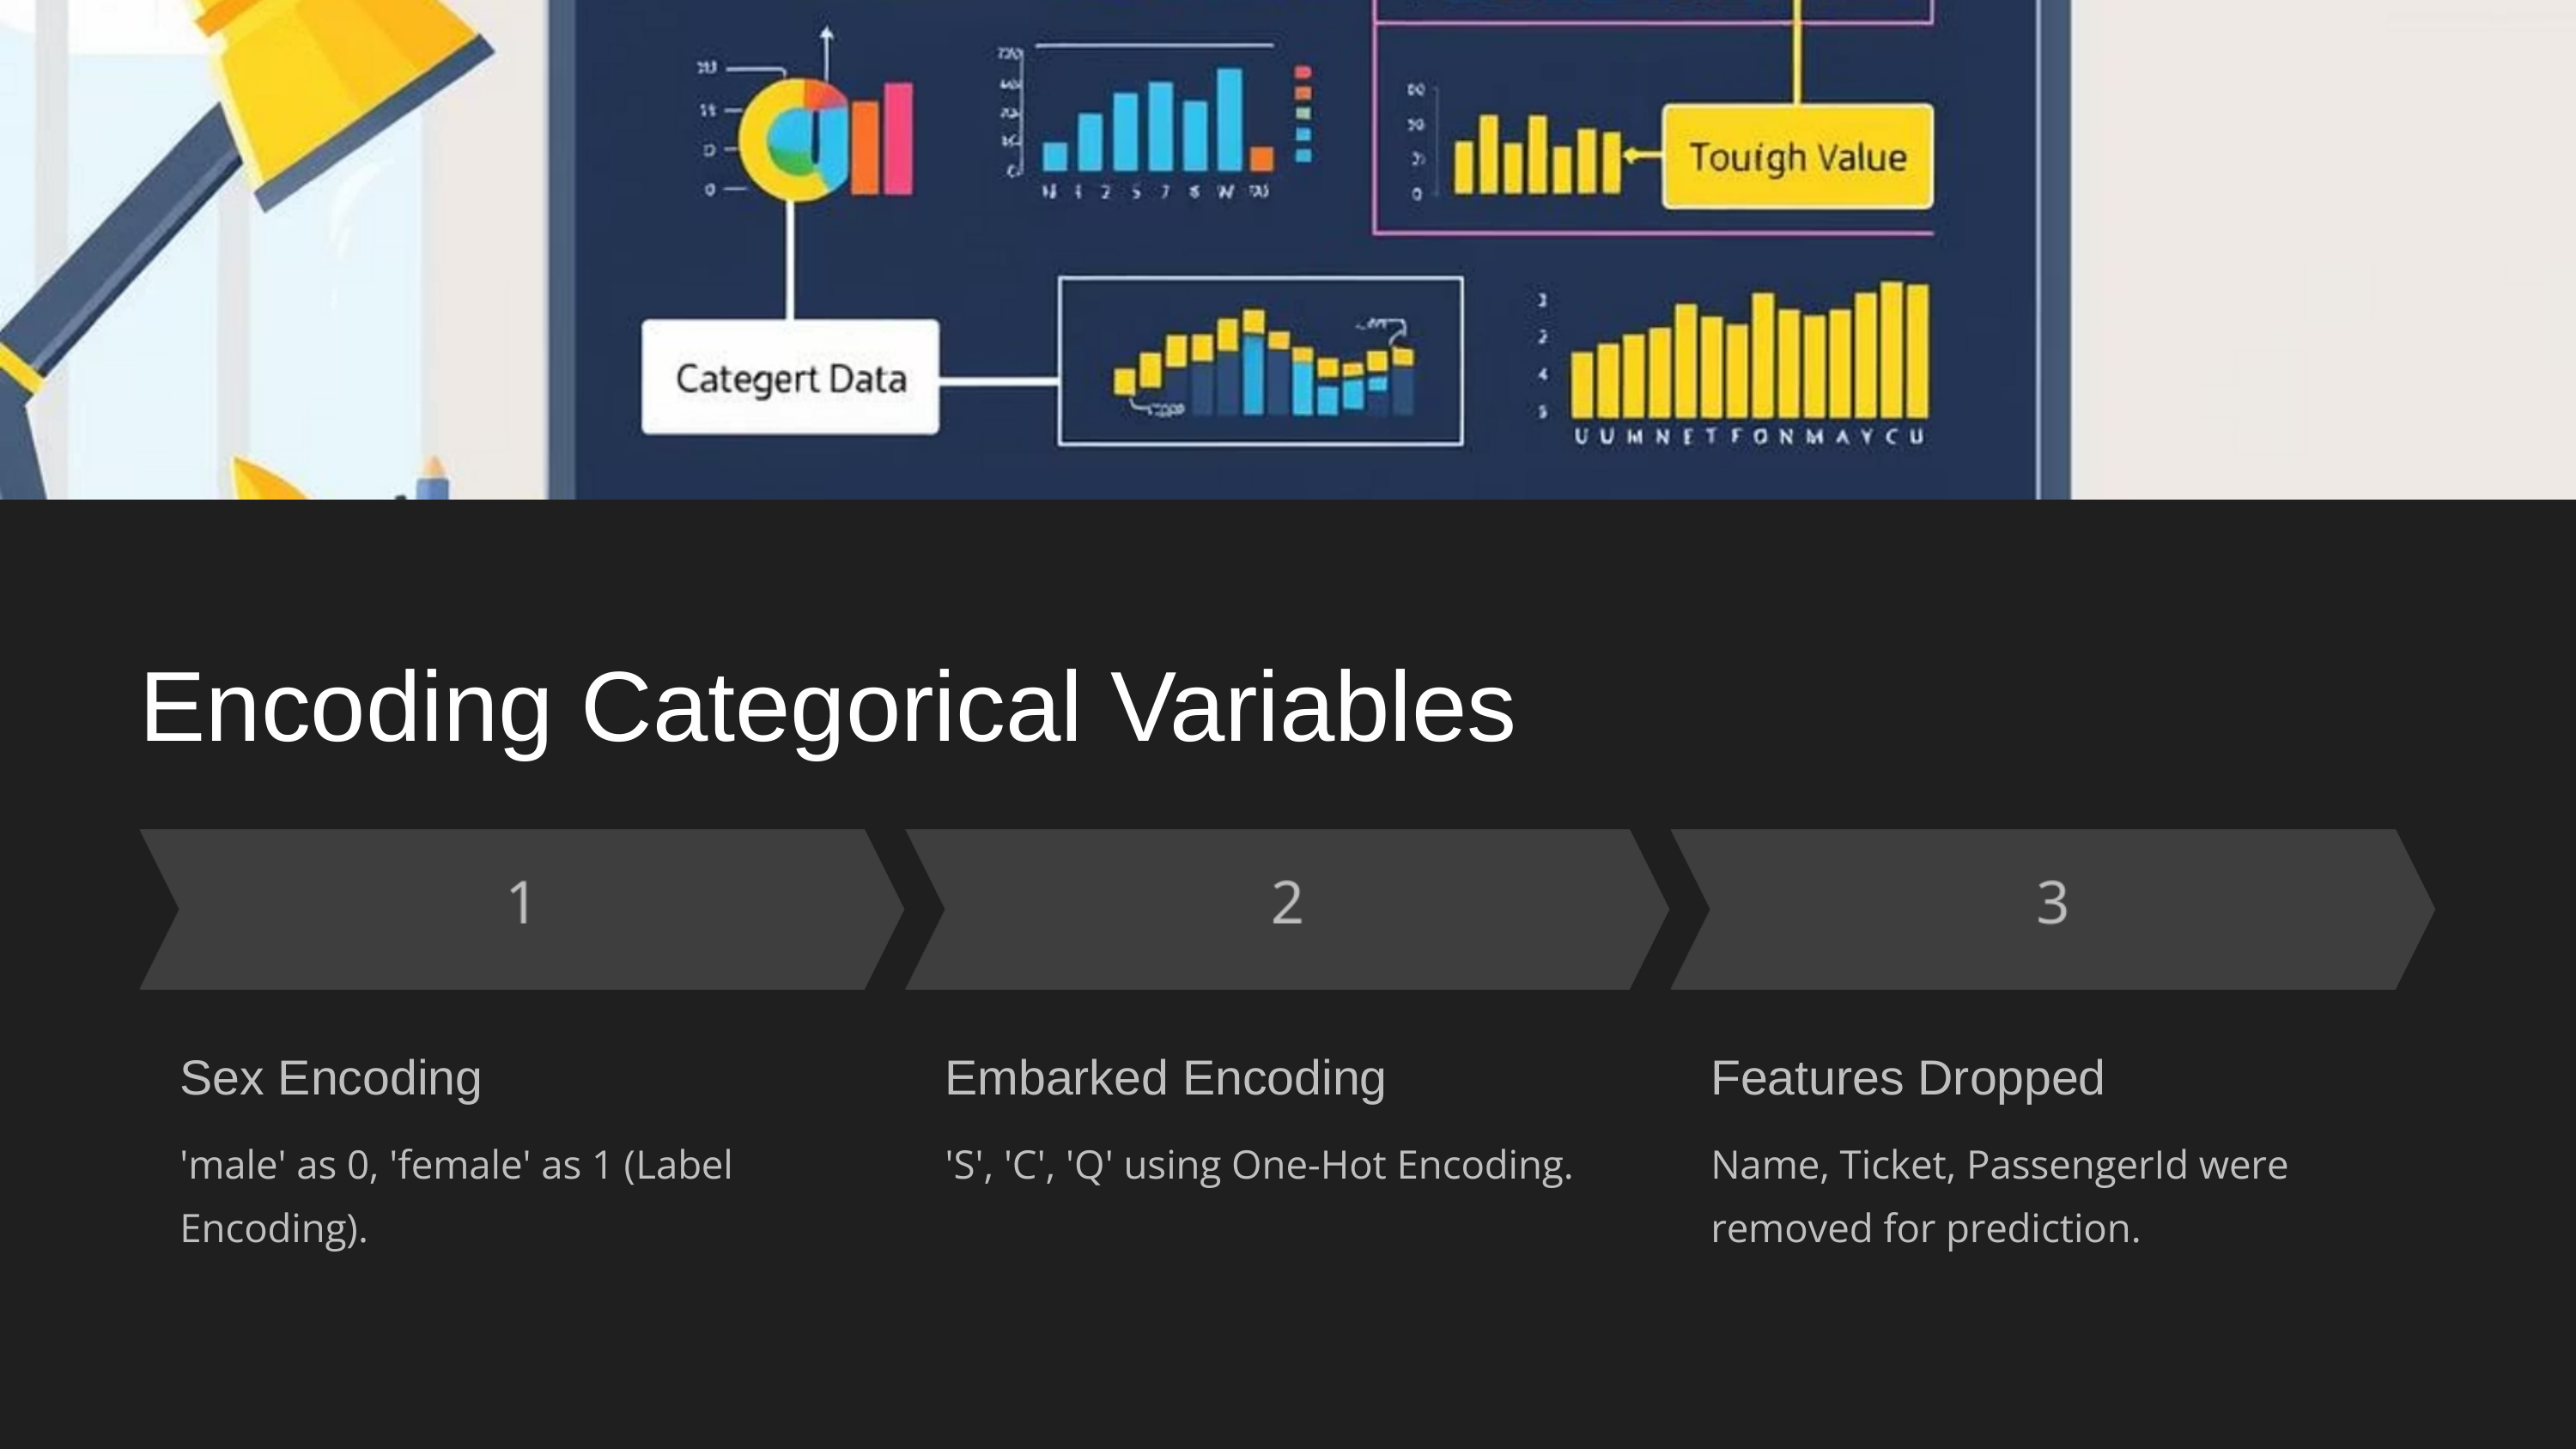

Encoding Categorical Variables

Sex Encoding
Embarked Encoding
Features Dropped
'male' as 0, 'female' as 1 (Label Encoding).
'S', 'C', 'Q' using One-Hot Encoding.
Name, Ticket, PassengerId were removed for prediction.